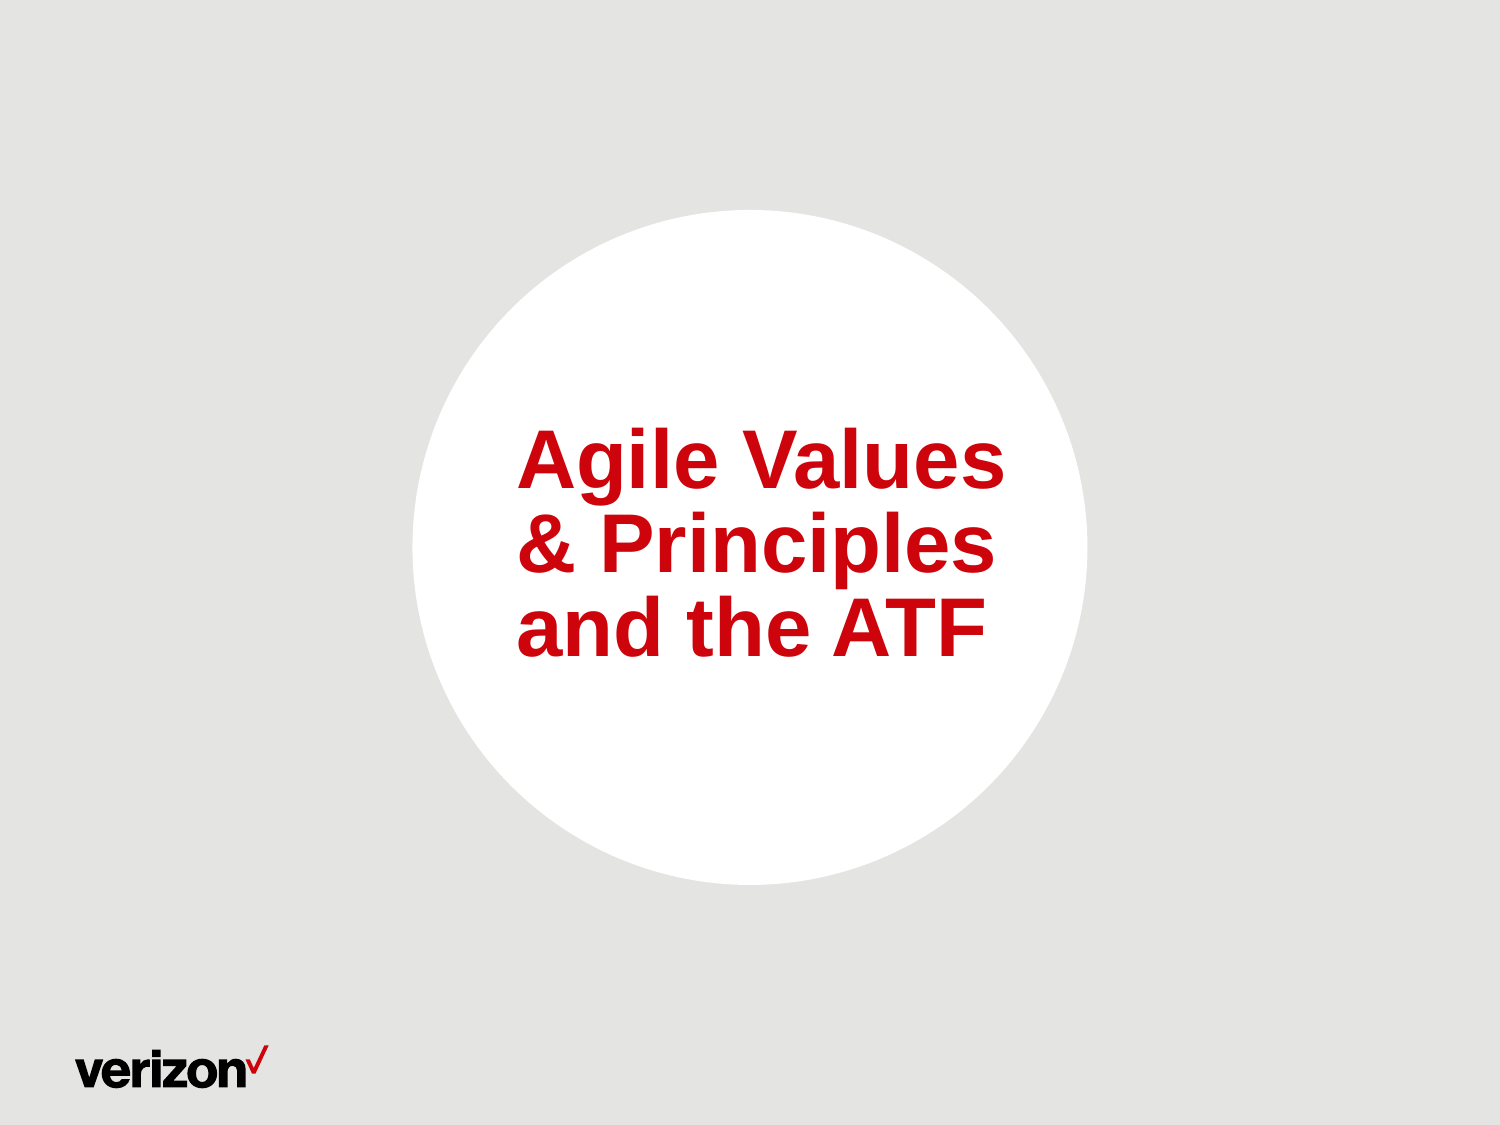

# Agile Values & Principles and the ATF